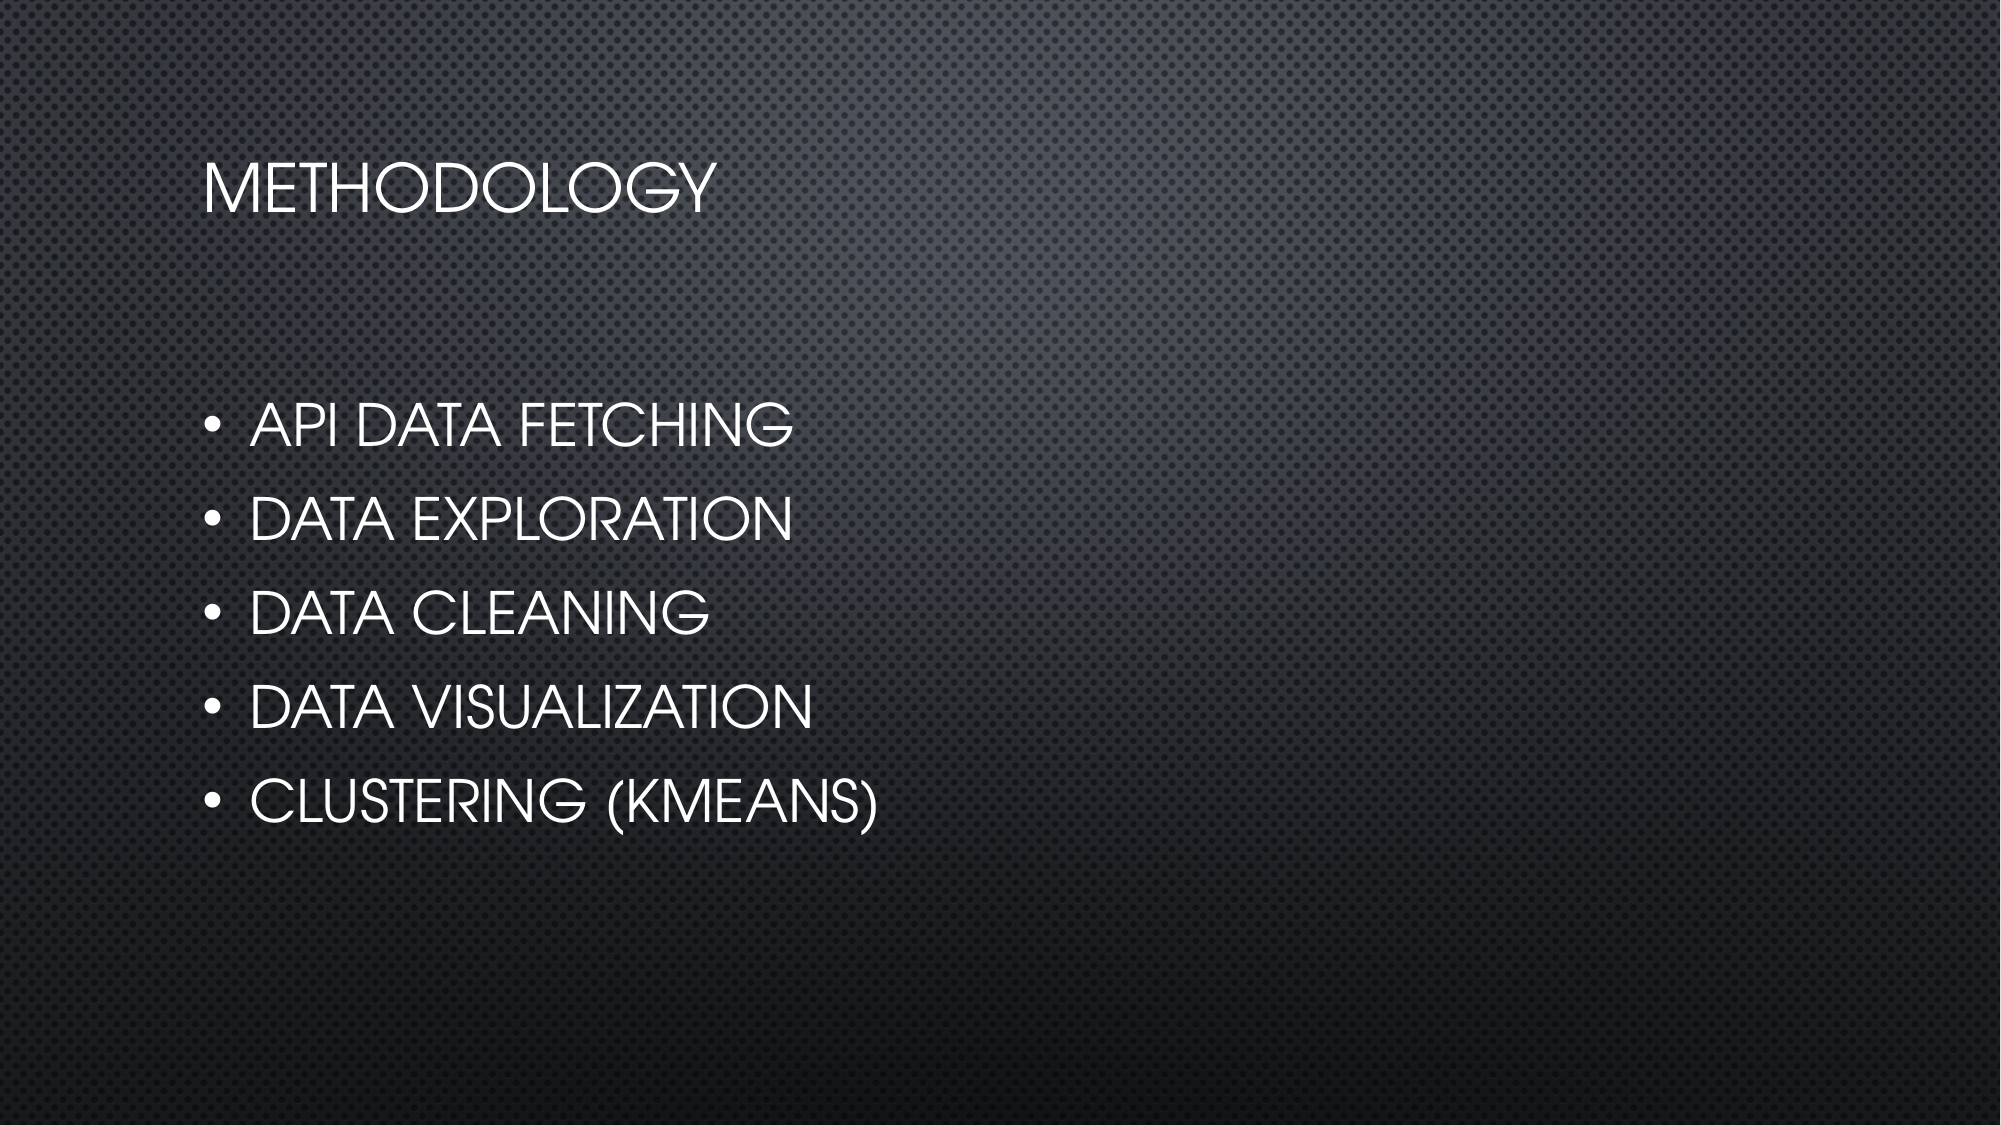

# methodology
API data fetching
Data Exploration
Data Cleaning
Data visualization
Clustering (kmeans)